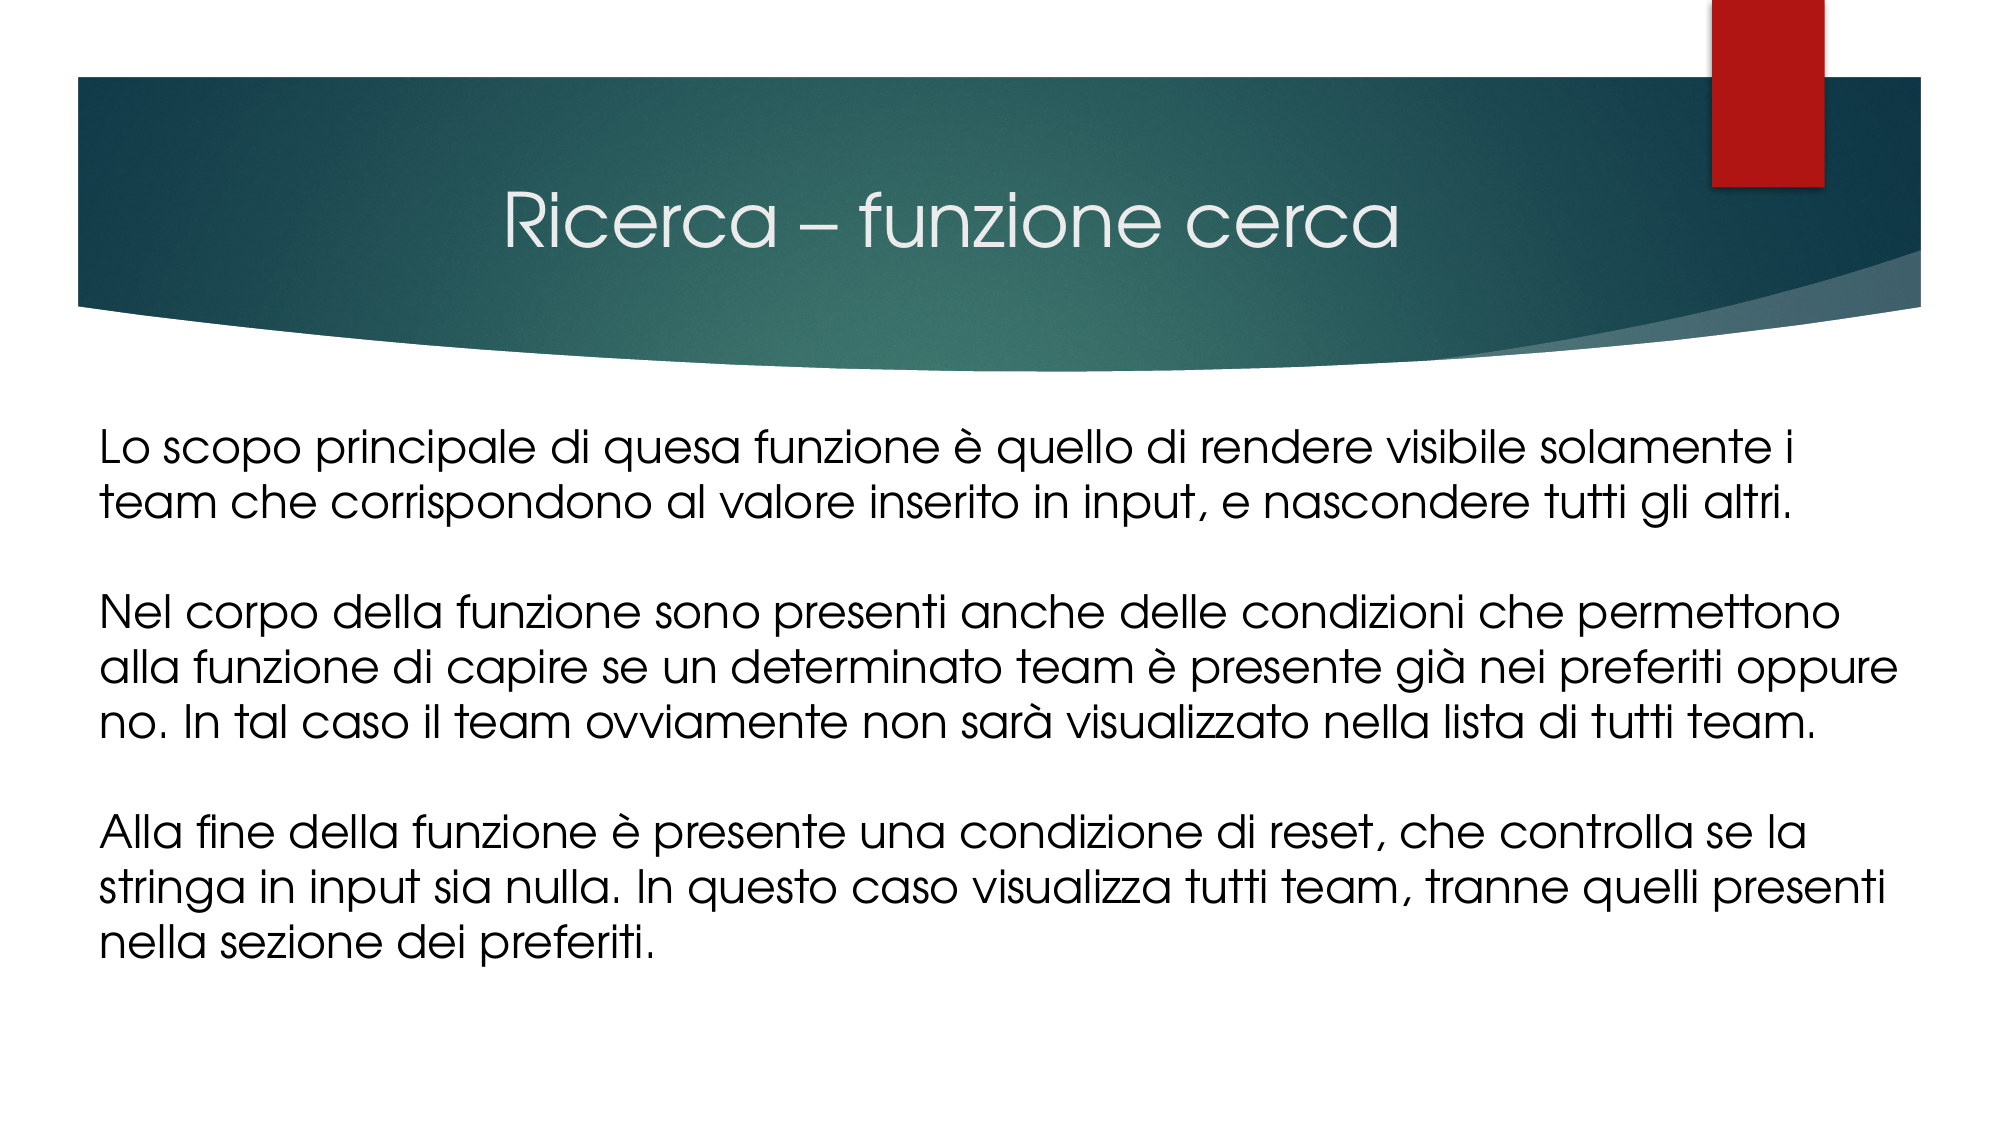

# Ricerca – funzione cerca
Lo scopo principale di quesa funzione è quello di rendere visibile solamente i team che corrispondono al valore inserito in input, e nascondere tutti gli altri.

Nel corpo della funzione sono presenti anche delle condizioni che permettono alla funzione di capire se un determinato team è presente già nei preferiti oppure no. In tal caso il team ovviamente non sarà visualizzato nella lista di tutti team.

Alla fine della funzione è presente una condizione di reset, che controlla se la stringa in input sia nulla. In questo caso visualizza tutti team, tranne quelli presenti nella sezione dei preferiti.